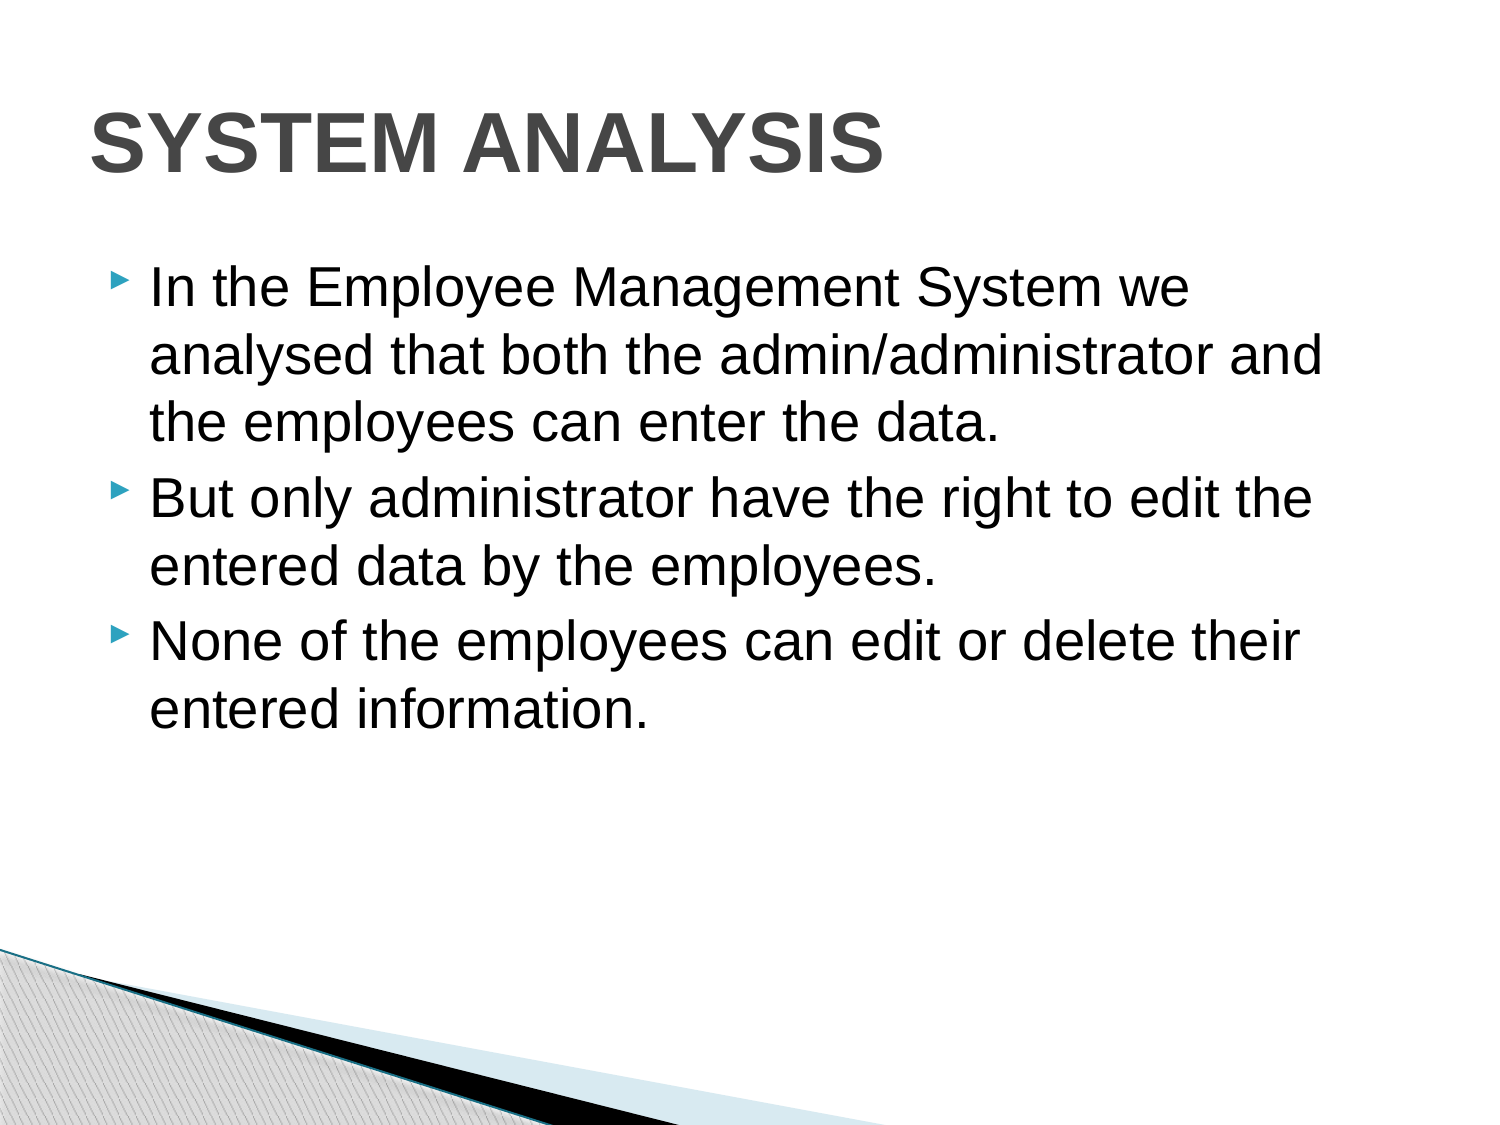

# SYSTEM ANALYSIS
In the Employee Management System we analysed that both the admin/administrator and the employees can enter the data.
But only administrator have the right to edit the entered data by the employees.
None of the employees can edit or delete their entered information.